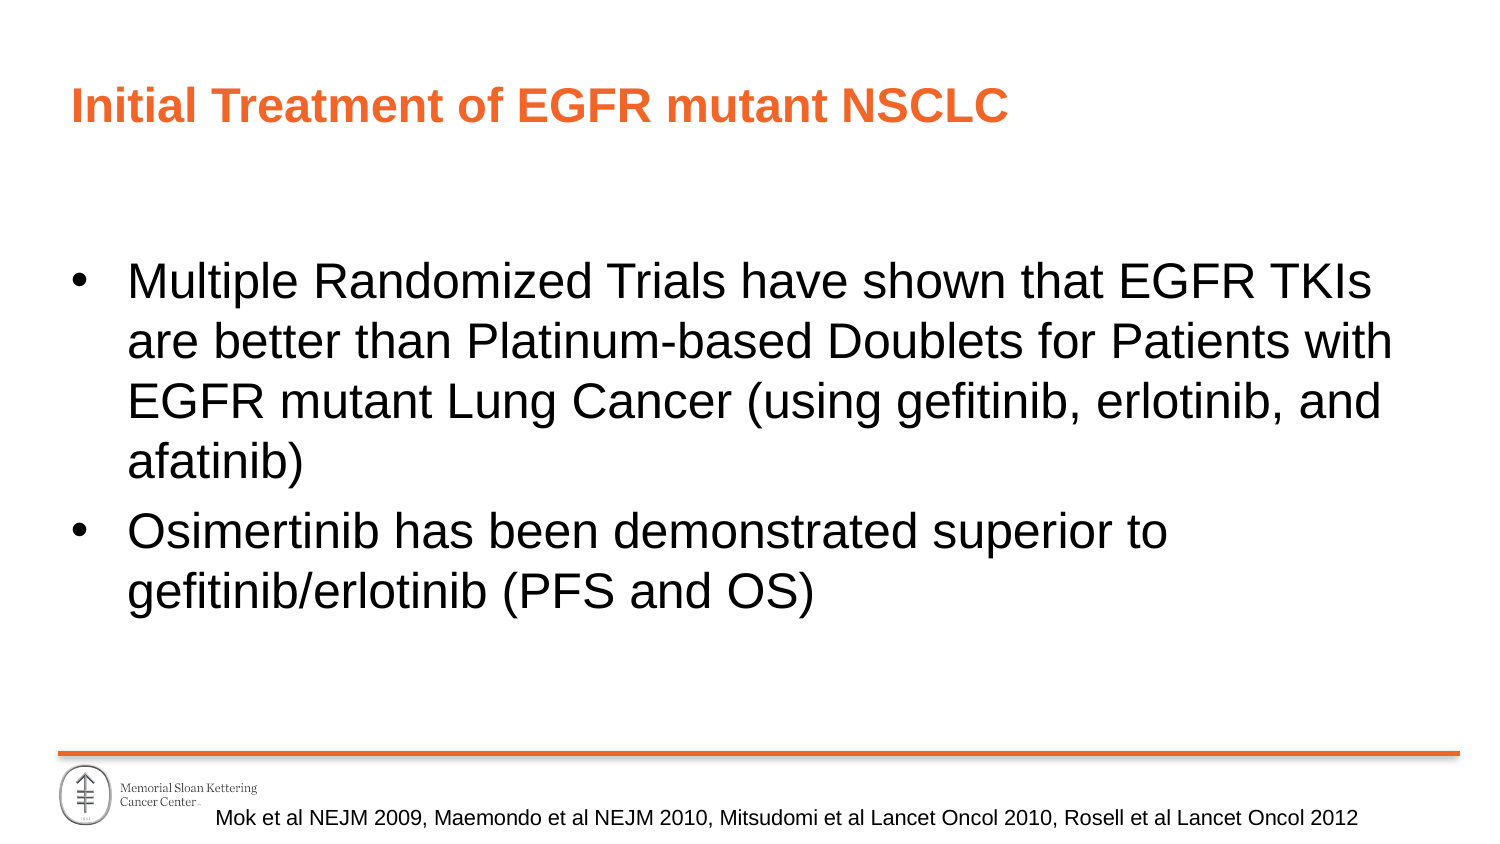

# Initial Treatment of EGFR mutant NSCLC
Multiple Randomized Trials have shown that EGFR TKIs are better than Platinum-based Doublets for Patients with EGFR mutant Lung Cancer (using gefitinib, erlotinib, and afatinib)
Osimertinib has been demonstrated superior to gefitinib/erlotinib (PFS and OS)
Mok et al NEJM 2009, Maemondo et al NEJM 2010, Mitsudomi et al Lancet Oncol 2010, Rosell et al Lancet Oncol 2012